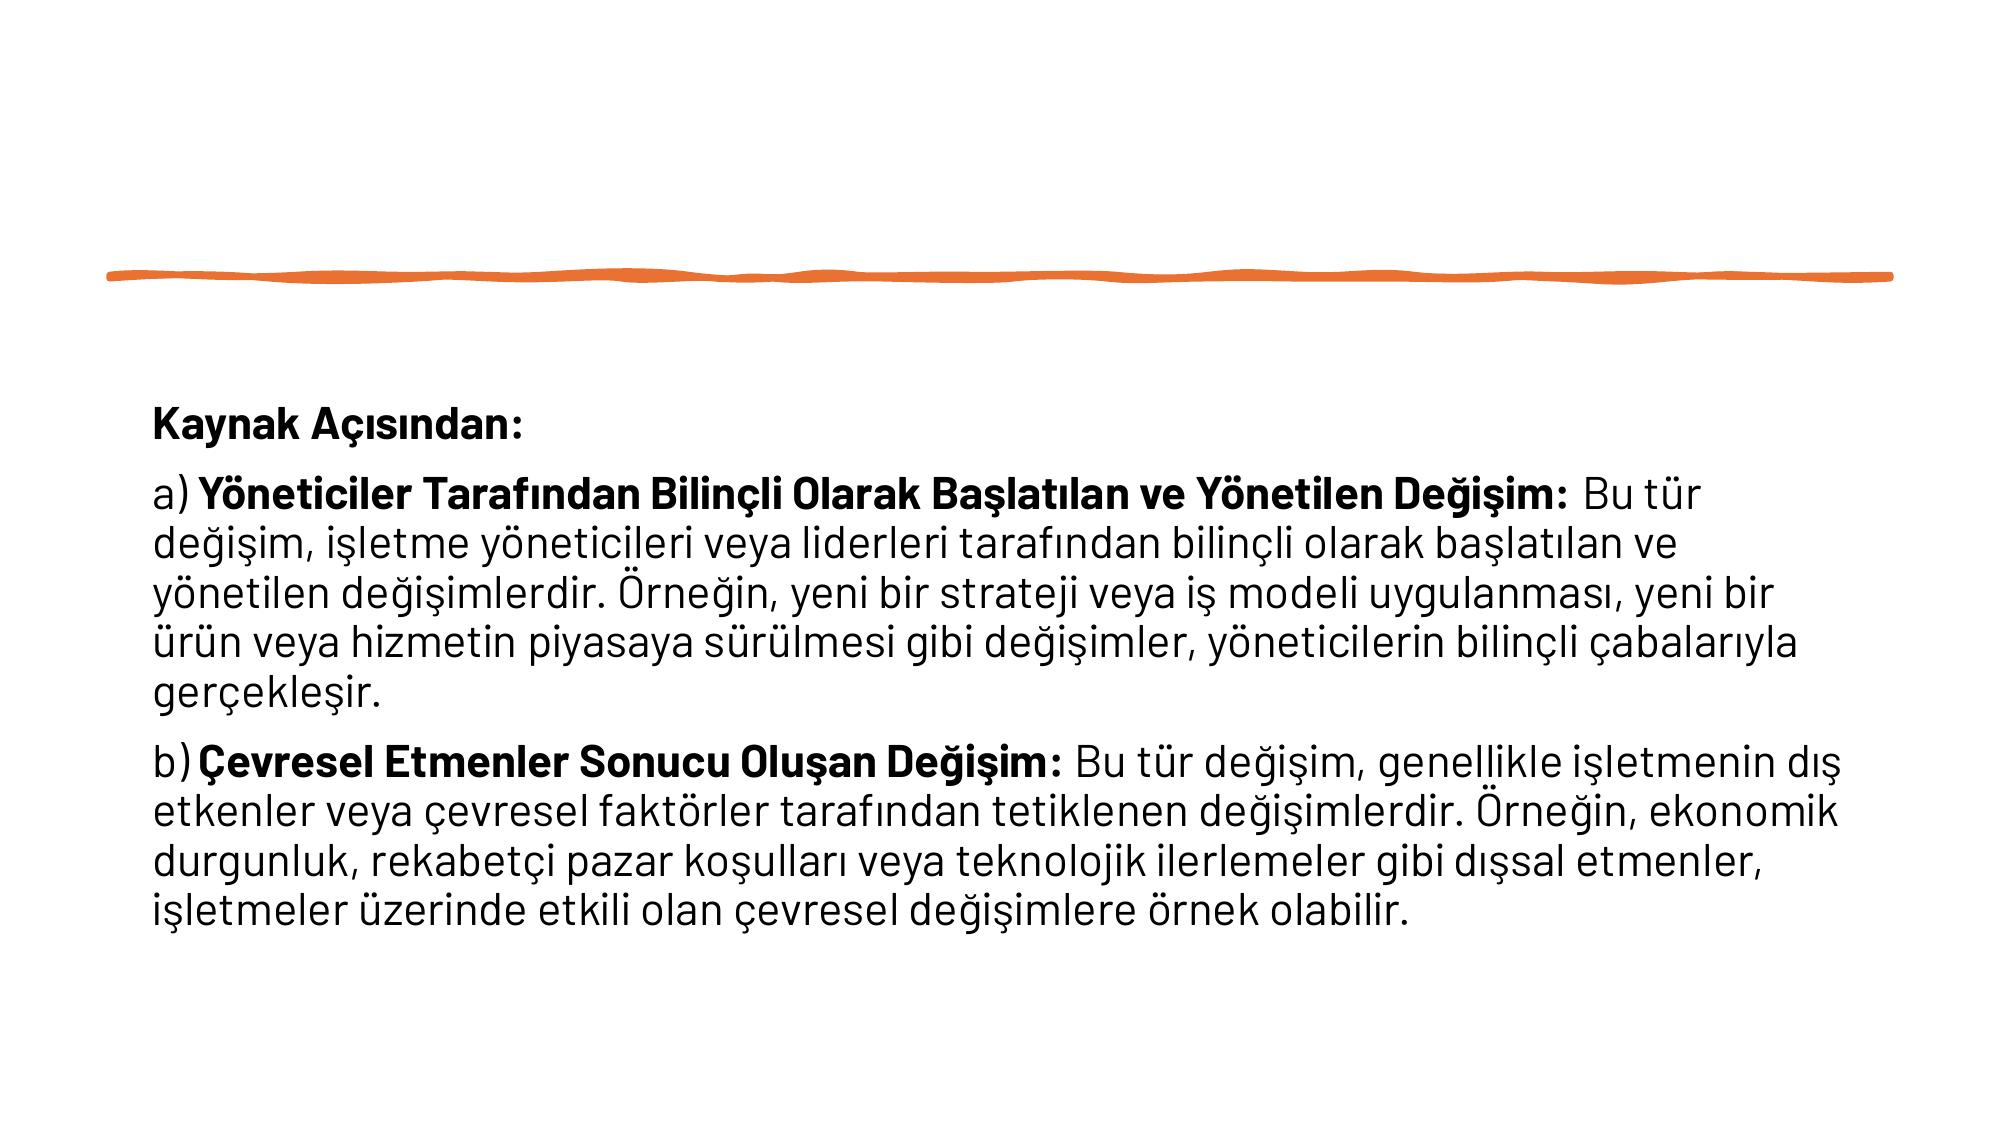

Kaynak Açısından:
a) Yöneticiler Tarafından Bilinçli Olarak Başlatılan ve Yönetilen Değişim: Bu tür değişim, işletme yöneticileri veya liderleri tarafından bilinçli olarak başlatılan ve yönetilen değişimlerdir. Örneğin, yeni bir strateji veya iş modeli uygulanması, yeni bir ürün veya hizmetin piyasaya sürülmesi gibi değişimler, yöneticilerin bilinçli çabalarıyla gerçekleşir.
b) Çevresel Etmenler Sonucu Oluşan Değişim: Bu tür değişim, genellikle işletmenin dış etkenler veya çevresel faktörler tarafından tetiklenen değişimlerdir. Örneğin, ekonomik durgunluk, rekabetçi pazar koşulları veya teknolojik ilerlemeler gibi dışsal etmenler, işletmeler üzerinde etkili olan çevresel değişimlere örnek olabilir.